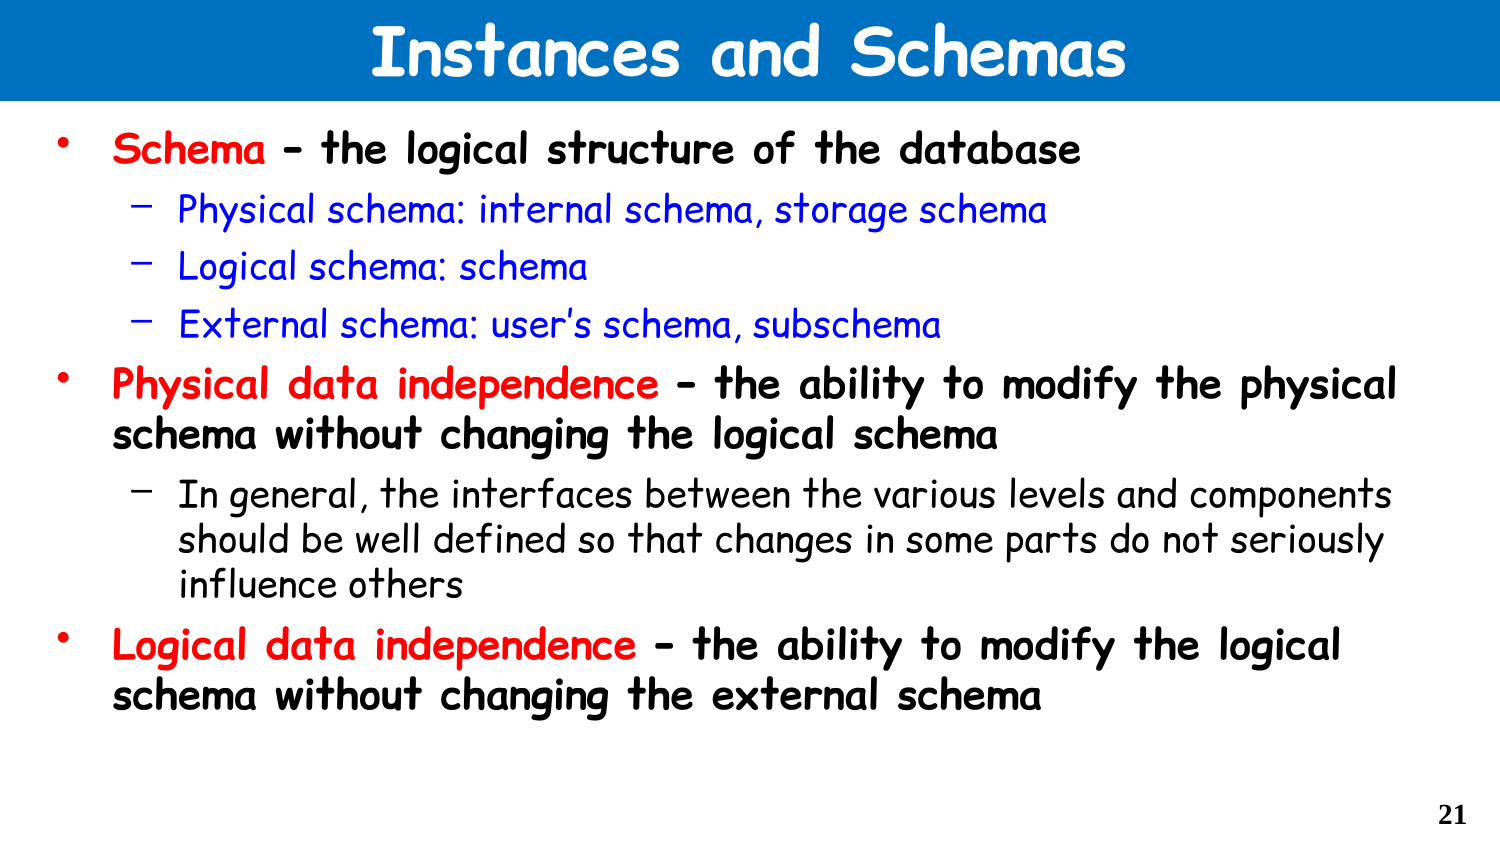

# Instances and Schemas
Schema – the logical structure of the database
Physical schema: internal schema, storage schema
Logical schema: schema
External schema: user’s schema, subschema
Physical data independence – the ability to modify the physical schema without changing the logical schema
In general, the interfaces between the various levels and components should be well defined so that changes in some parts do not seriously influence others
Logical data independence – the ability to modify the logical schema without changing the external schema